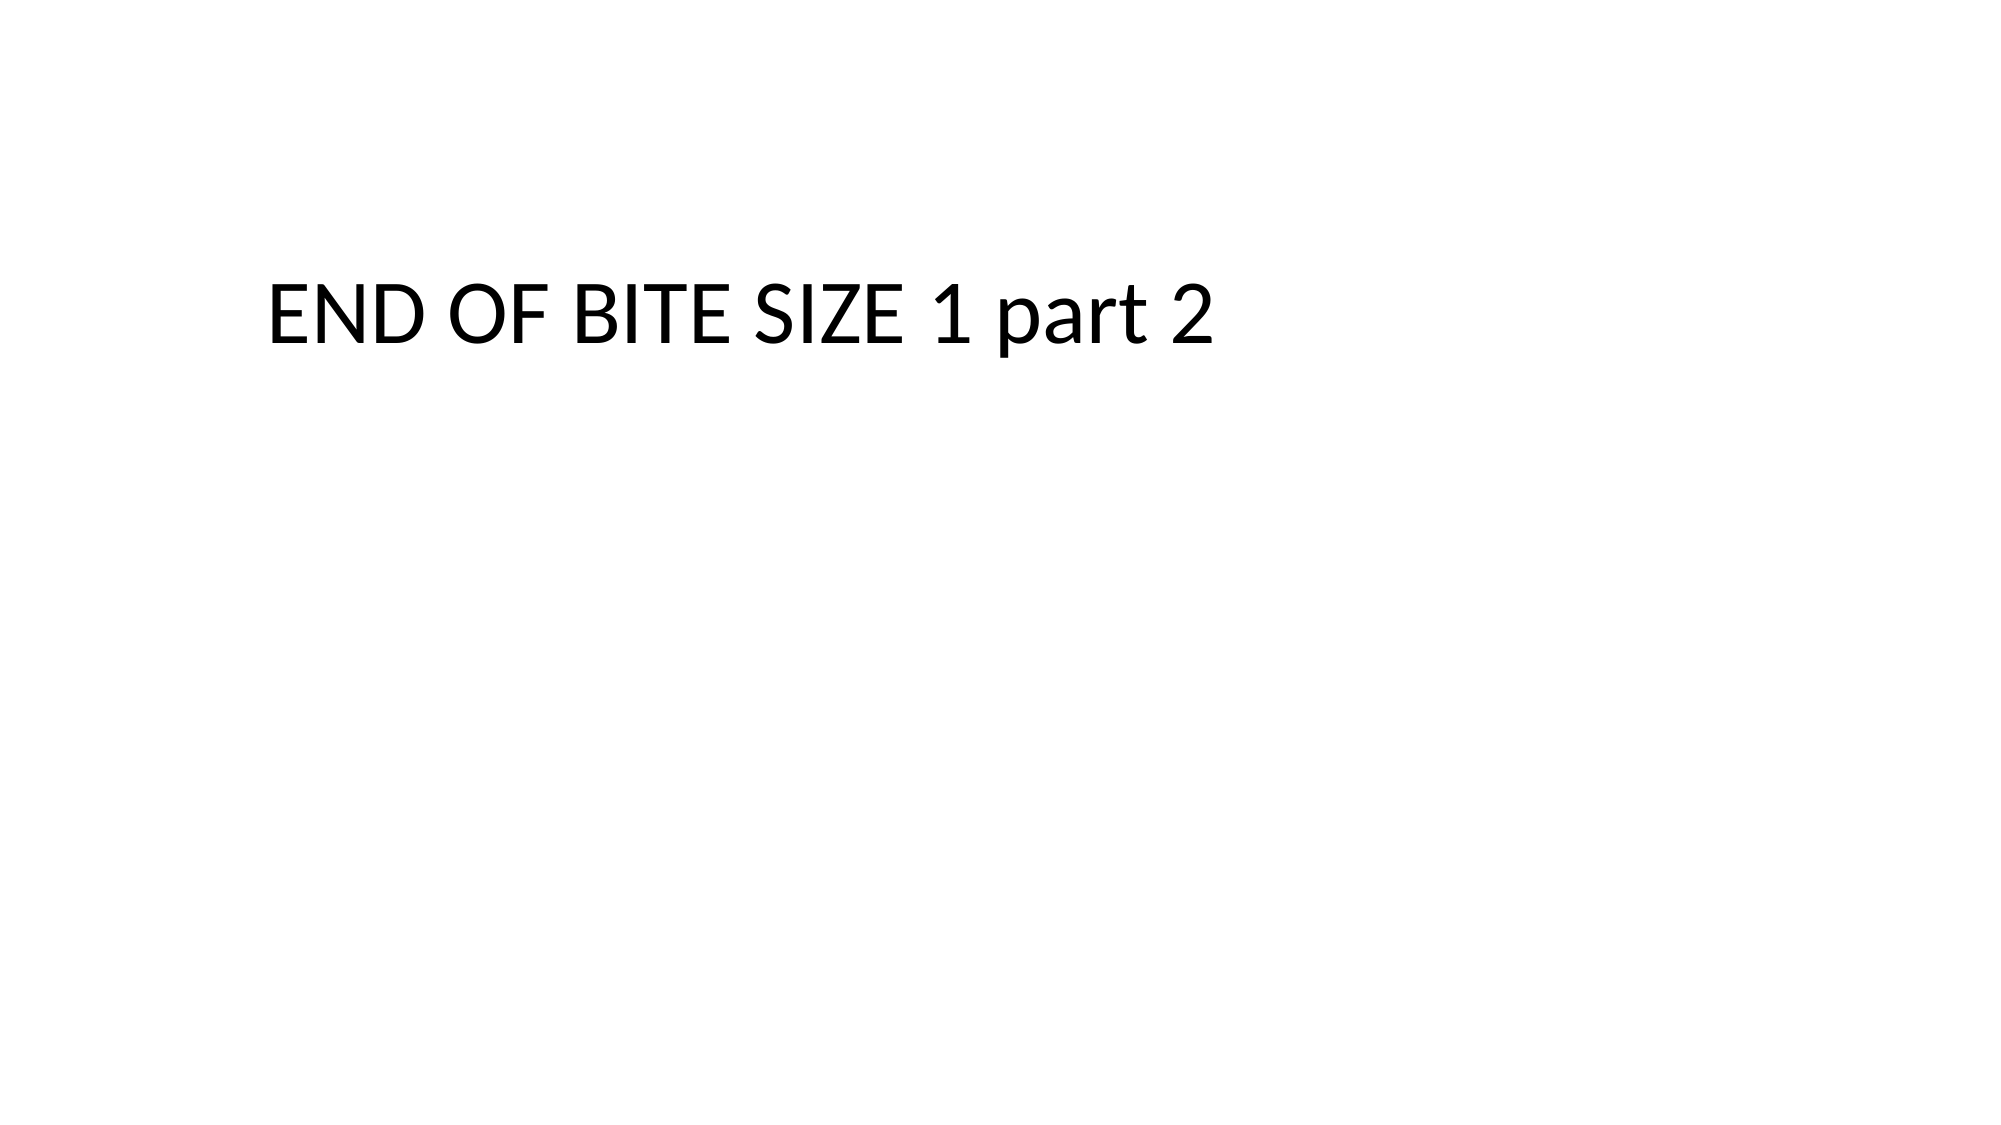

# END OF BITE SIZE 1 part 2